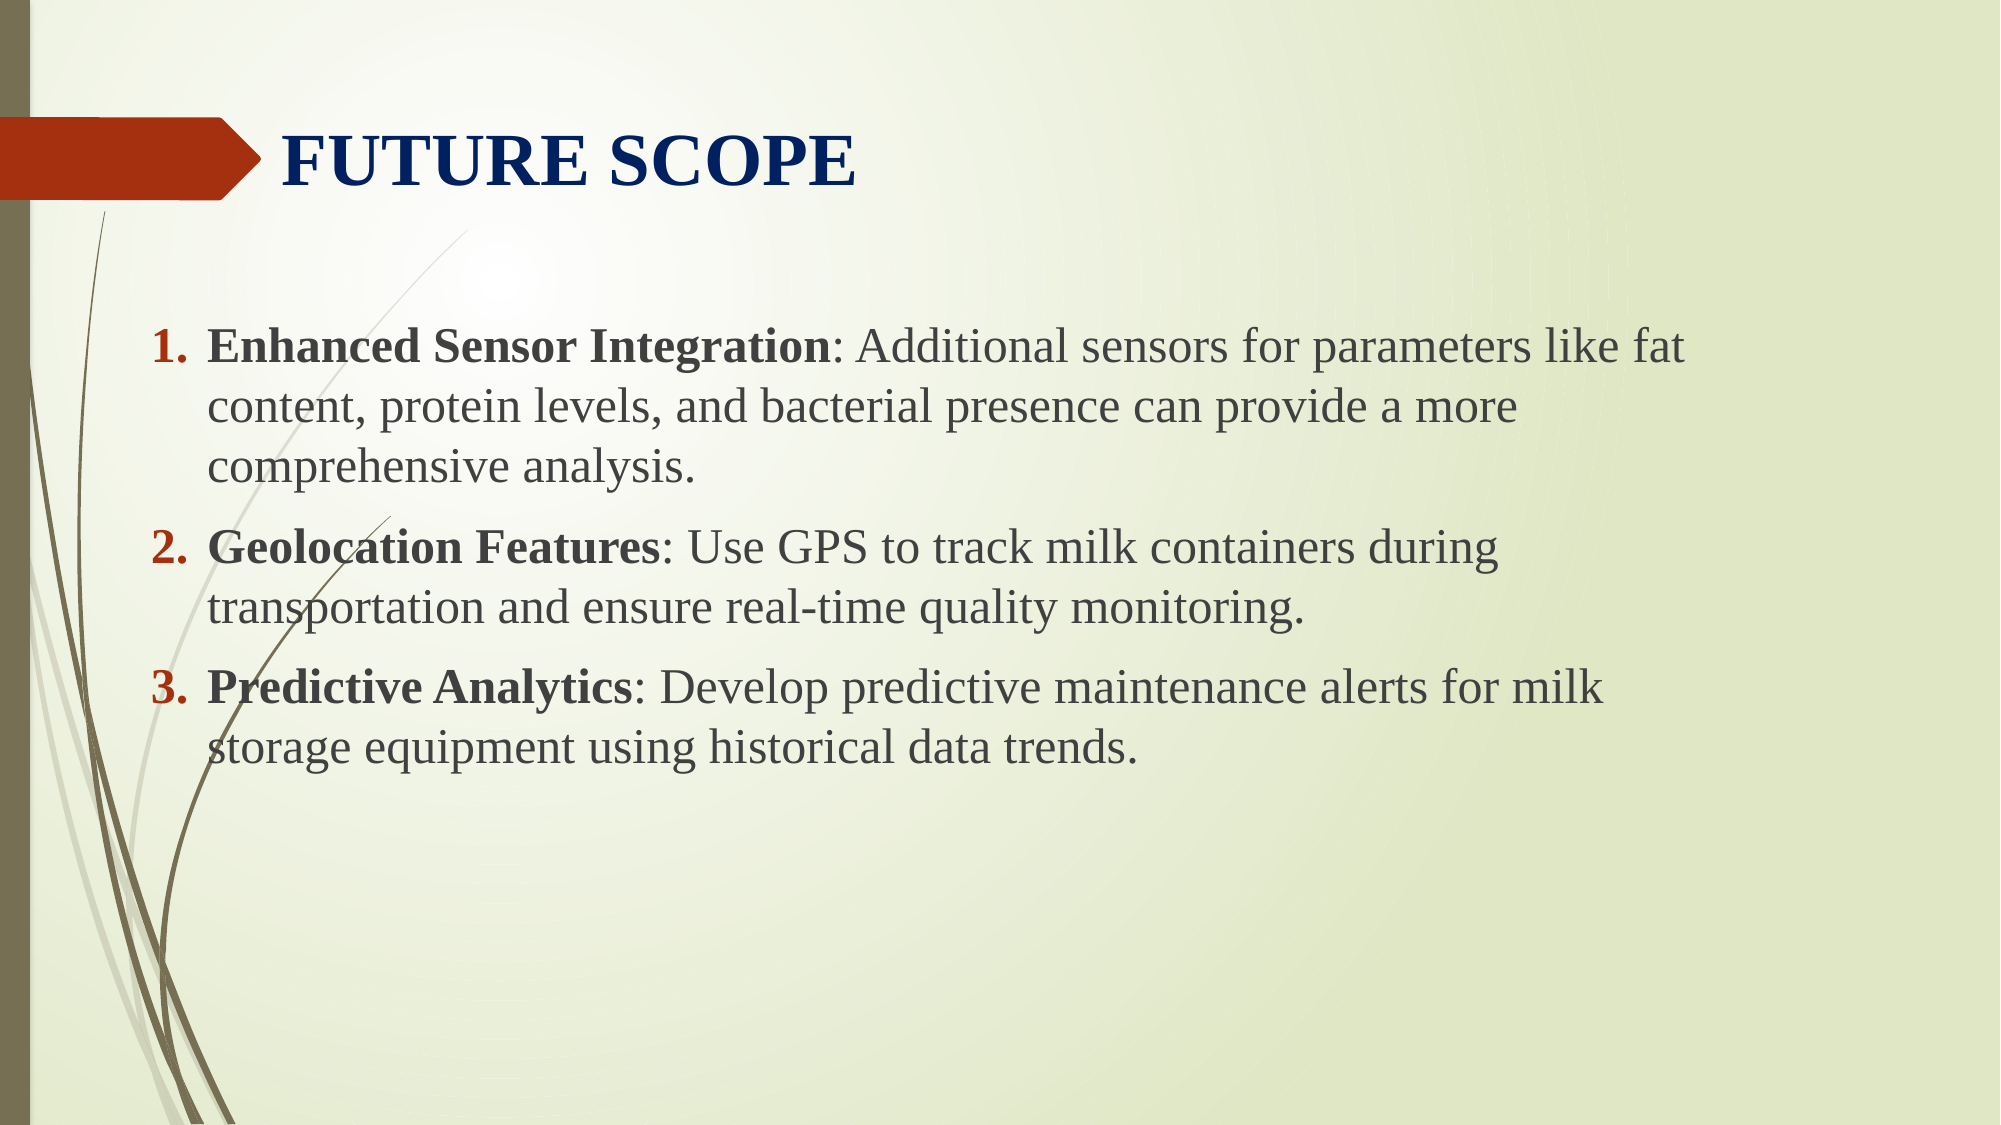

# FUTURE SCOPE
Enhanced Sensor Integration: Additional sensors for parameters like fat content, protein levels, and bacterial presence can provide a more comprehensive analysis.
Geolocation Features: Use GPS to track milk containers during transportation and ensure real-time quality monitoring.
Predictive Analytics: Develop predictive maintenance alerts for milk storage equipment using historical data trends.